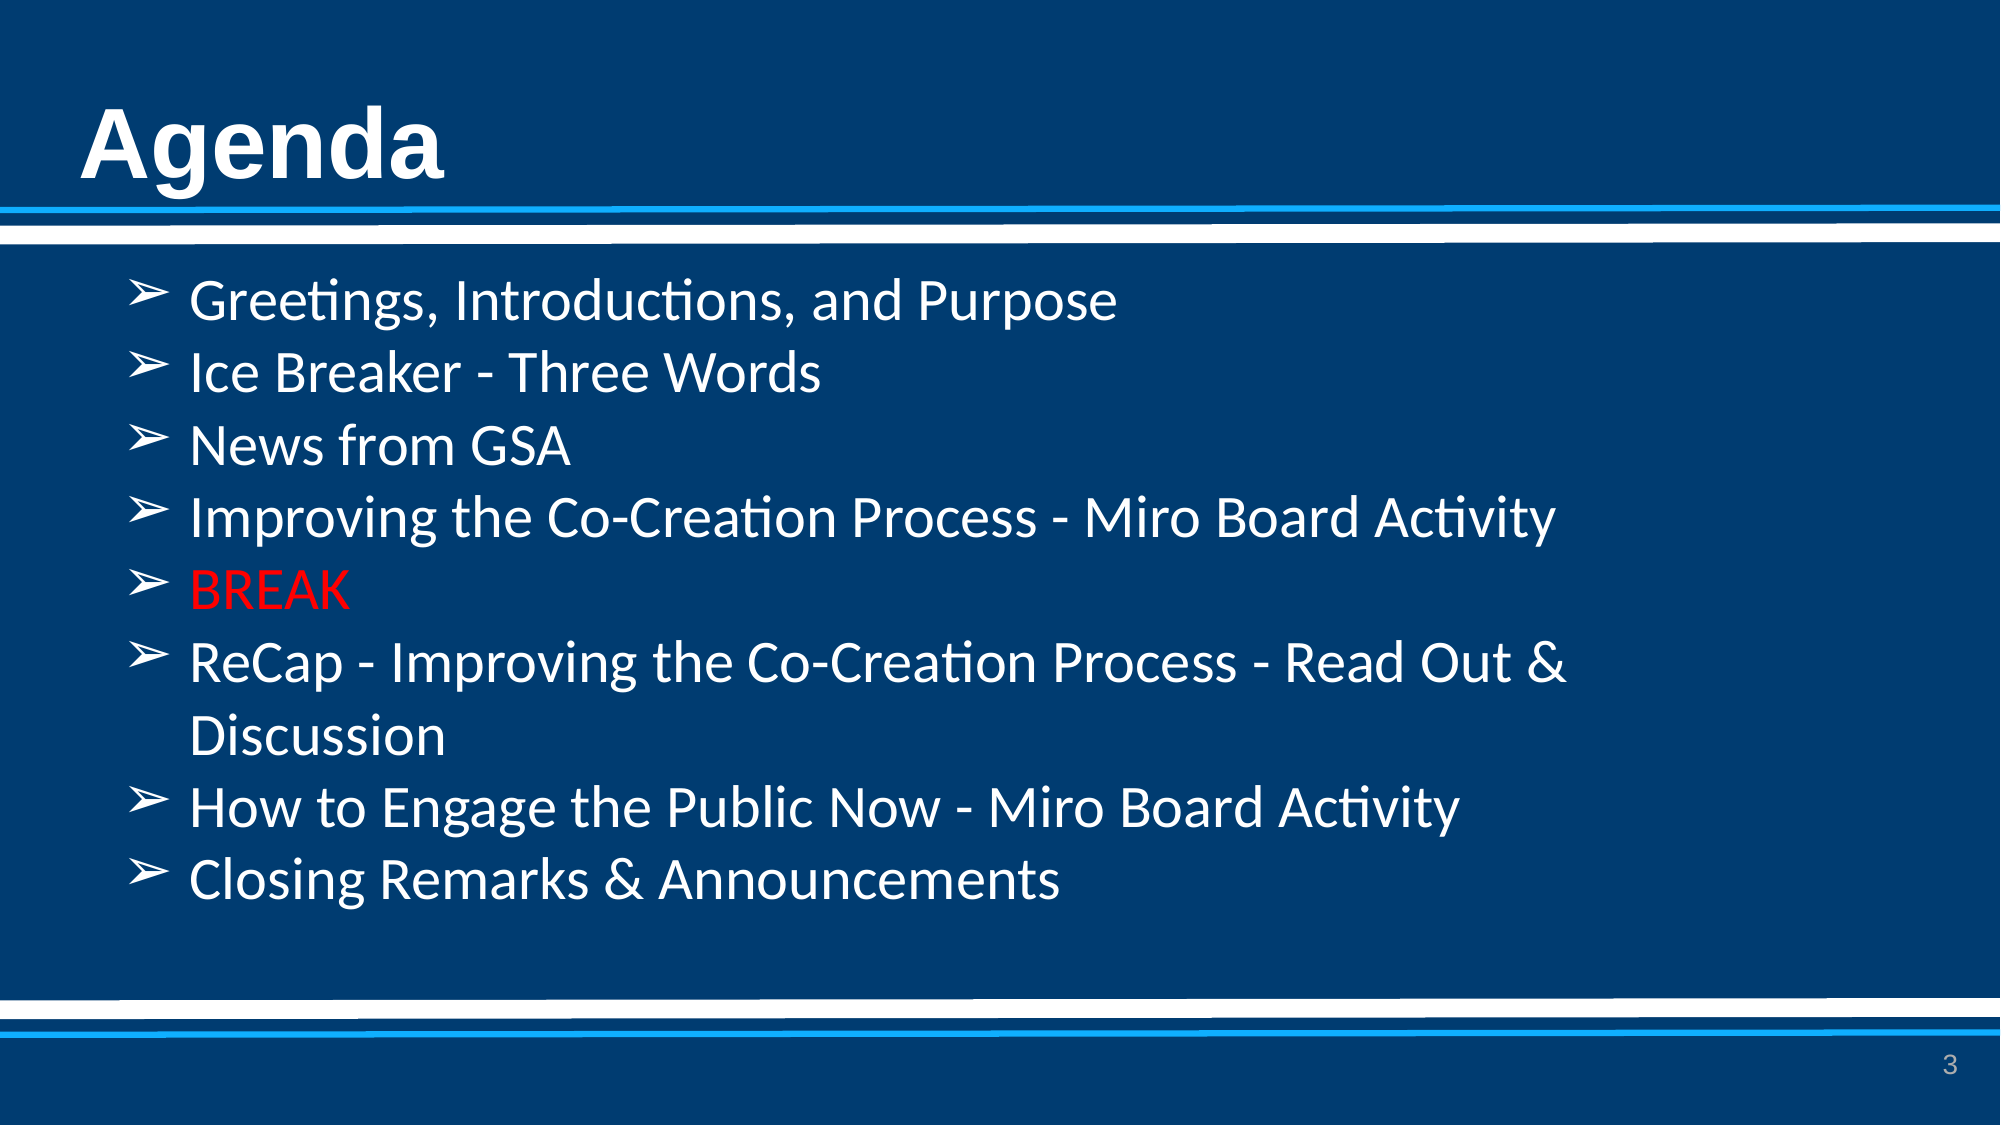

# Agenda
Greetings, Introductions, and Purpose
Ice Breaker - Three Words
News from GSA
Improving the Co-Creation Process - Miro Board Activity
BREAK
ReCap - Improving the Co-Creation Process - Read Out & Discussion
How to Engage the Public Now - Miro Board Activity
Closing Remarks & Announcements
3